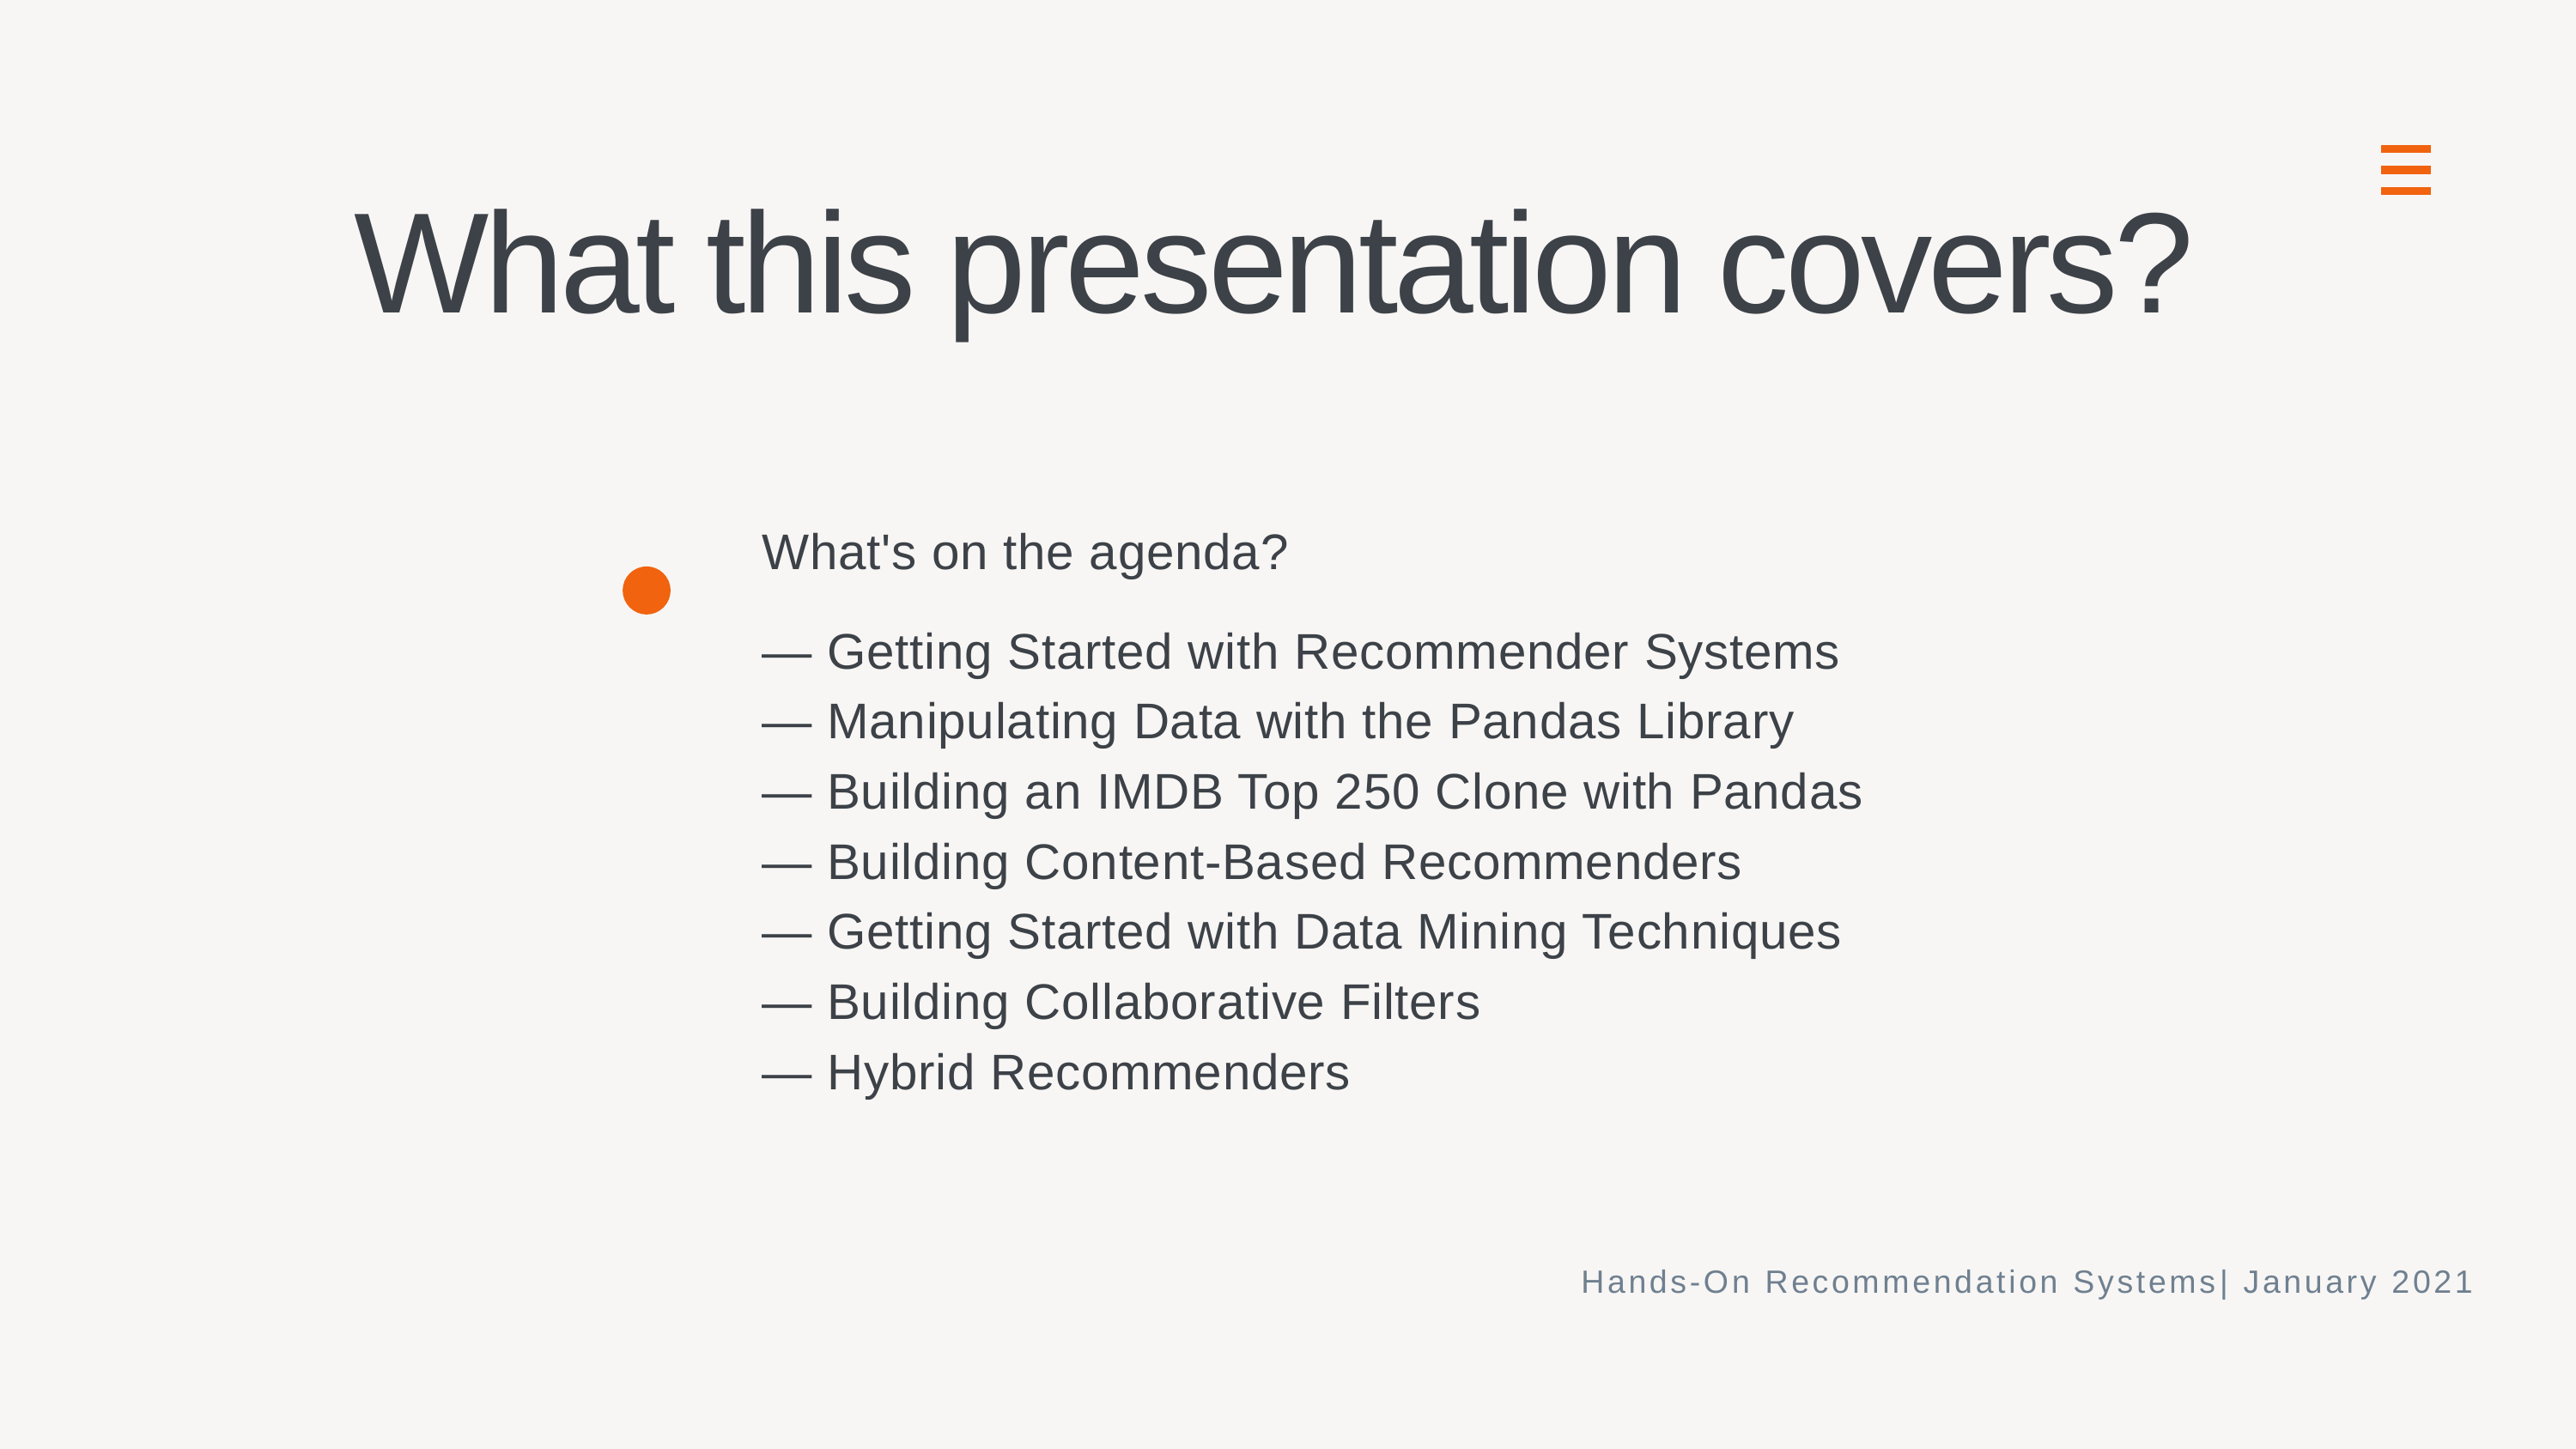

What this presentation covers?
What's on the agenda?
— Getting Started with Recommender Systems
— Manipulating Data with the Pandas Library
— Building an IMDB Top 250 Clone with Pandas
— Building Content-Based Recommenders
— Getting Started with Data Mining Techniques
— Building Collaborative Filters
— Hybrid Recommenders

Hands-On Recommendation Systems| January 2021